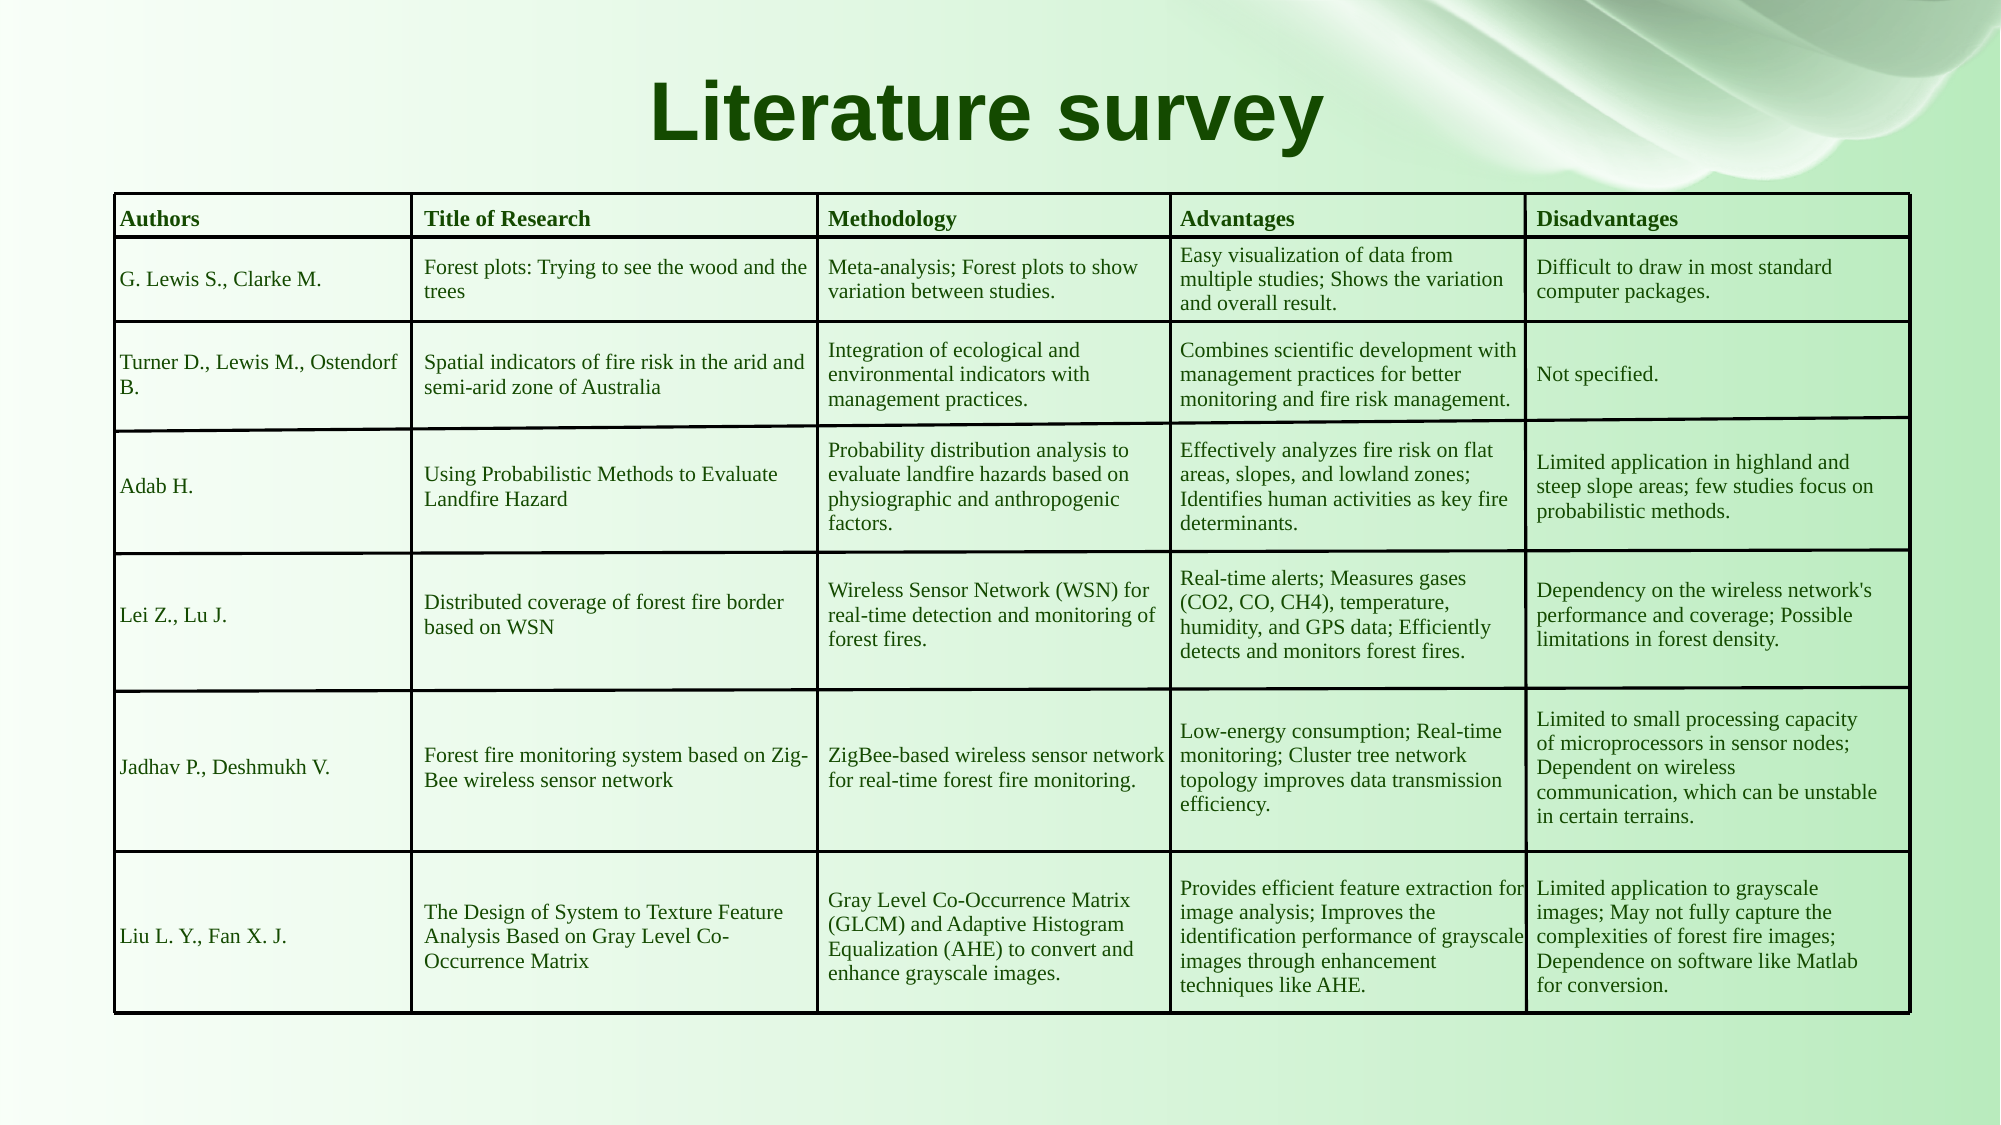

# Literature survey
| Authors | Title of Research | Methodology | Advantages | Disadvantages |
| --- | --- | --- | --- | --- |
| G. Lewis S., Clarke M. | Forest plots: Trying to see the wood and the trees | Meta-analysis; Forest plots to show variation between studies. | Easy visualization of data from multiple studies; Shows the variation and overall result. | Difficult to draw in most standard computer packages. |
| Turner D., Lewis M., Ostendorf B. | Spatial indicators of fire risk in the arid and semi-arid zone of Australia | Integration of ecological and environmental indicators with management practices. | Combines scientific development with management practices for better monitoring and fire risk management. | Not specified. |
| Adab H. | Using Probabilistic Methods to Evaluate Landfire Hazard | Probability distribution analysis to evaluate landfire hazards based on physiographic and anthropogenic factors. | Effectively analyzes fire risk on flat areas, slopes, and lowland zones; Identifies human activities as key fire determinants. | Limited application in highland and steep slope areas; few studies focus on probabilistic methods. |
| Lei Z., Lu J. | Distributed coverage of forest fire border based on WSN | Wireless Sensor Network (WSN) for real-time detection and monitoring of forest fires. | Real-time alerts; Measures gases (CO2, CO, CH4), temperature, humidity, and GPS data; Efficiently detects and monitors forest fires. | Dependency on the wireless network's performance and coverage; Possible limitations in forest density. |
| Jadhav P., Deshmukh V. | Forest fire monitoring system based on Zig-Bee wireless sensor network | ZigBee-based wireless sensor network for real-time forest fire monitoring. | Low-energy consumption; Real-time monitoring; Cluster tree network topology improves data transmission efficiency. | Limited to small processing capacity of microprocessors in sensor nodes; Dependent on wireless communication, which can be unstable in certain terrains. |
| Liu L. Y., Fan X. J. | The Design of System to Texture Feature Analysis Based on Gray Level Co-Occurrence Matrix | Gray Level Co-Occurrence Matrix (GLCM) and Adaptive Histogram Equalization (AHE) to convert and enhance grayscale images. | Provides efficient feature extraction for image analysis; Improves the identification performance of grayscale images through enhancement techniques like AHE. | Limited application to grayscale images; May not fully capture the complexities of forest fire images; Dependence on software like Matlab for conversion. |